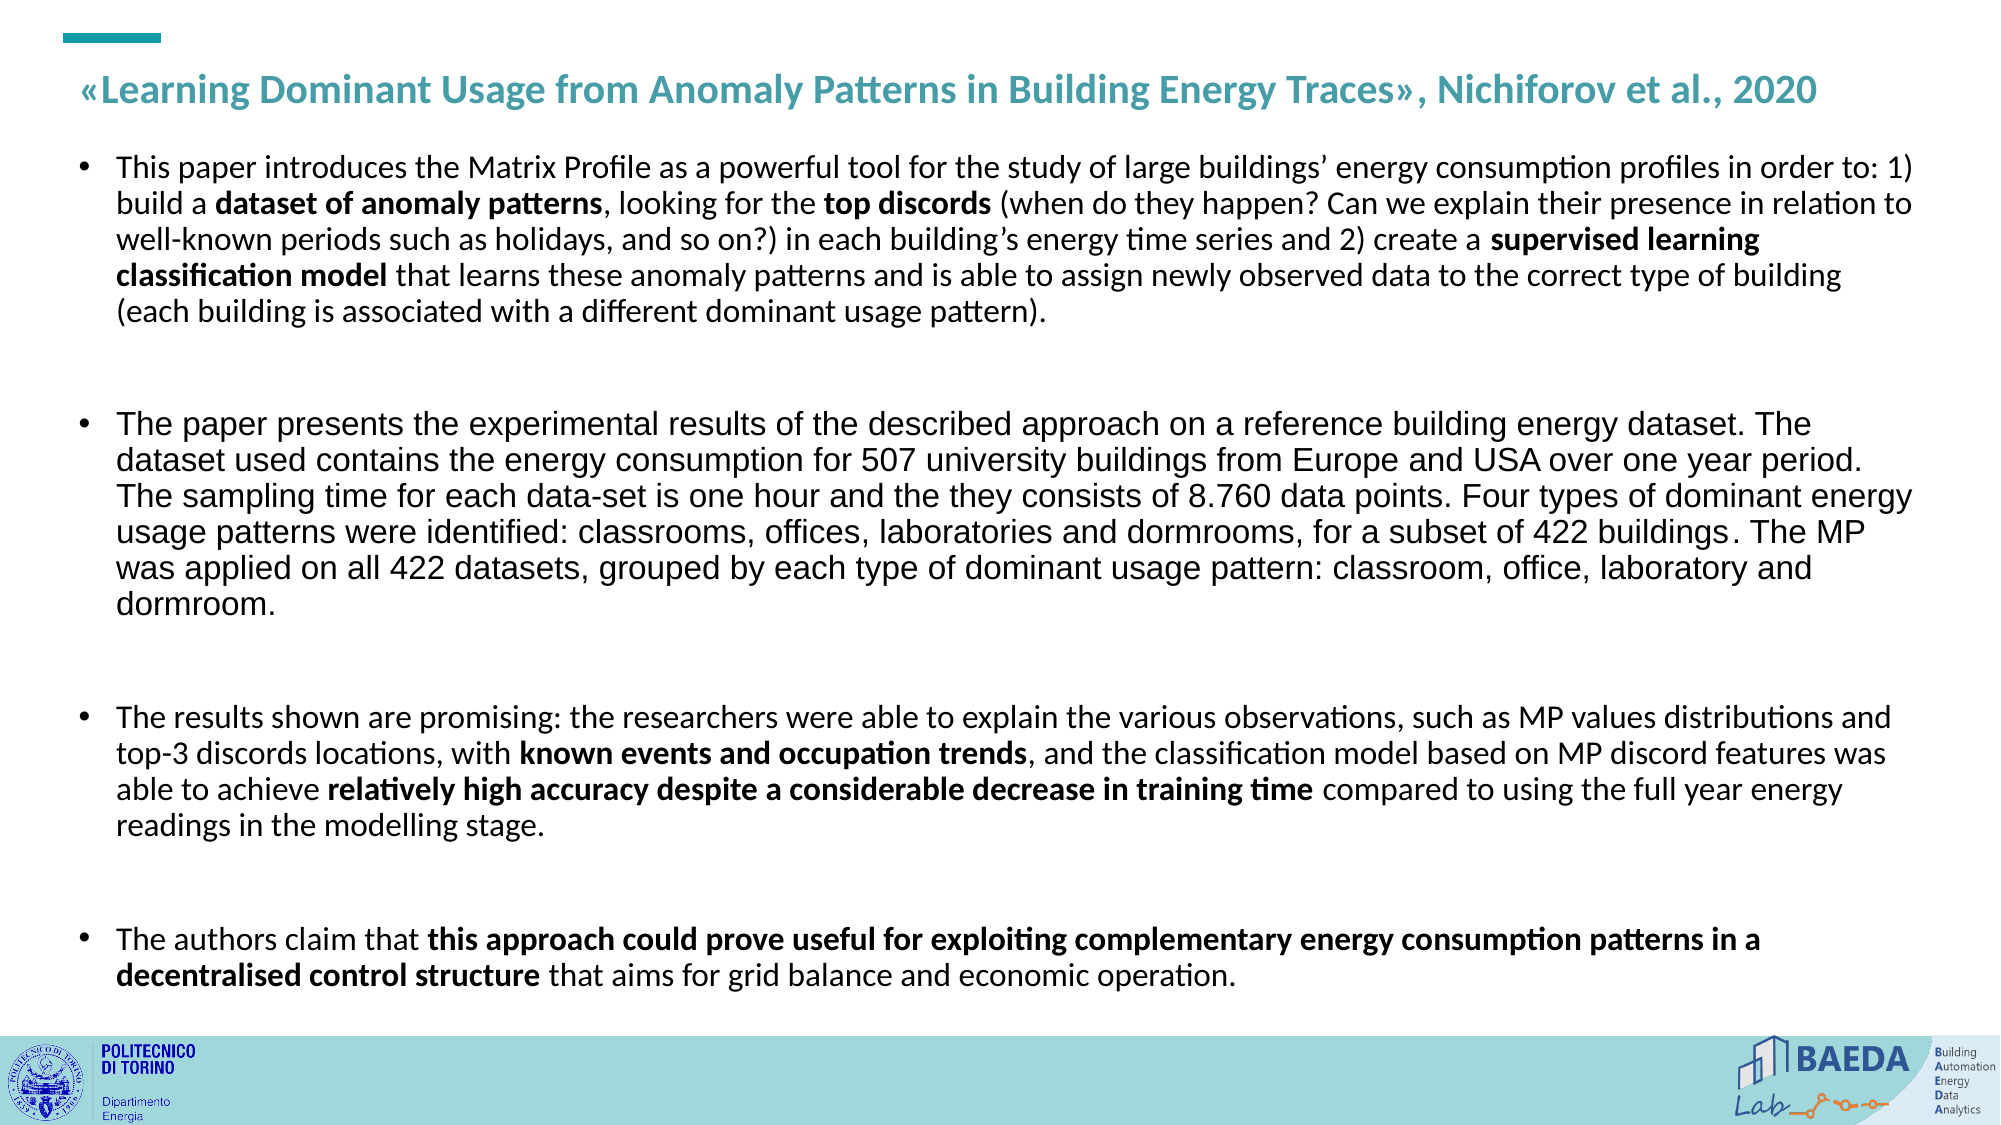

# «Learning Dominant Usage from Anomaly Patterns in Building Energy Traces», Nichiforov et al., 2020
This paper introduces the Matrix Profile as a powerful tool for the study of large buildings’ energy consumption profiles in order to: 1) build a dataset of anomaly patterns, looking for the top discords (when do they happen? Can we explain their presence in relation to well-known periods such as holidays, and so on?) in each building’s energy time series and 2) create a supervised learning classification model that learns these anomaly patterns and is able to assign newly observed data to the correct type of building (each building is associated with a different dominant usage pattern).

The paper presents the experimental results of the described approach on a reference building energy dataset. The dataset used contains the energy consumption for 507 university buildings from Europe and USA over one year period. The sampling time for each data-set is one hour and the they consists of 8.760 data points. Four types of dominant energy usage patterns were identified: classrooms, offices, laboratories and dormrooms, for a subset of 422 buildings. The MP was applied on all 422 datasets, grouped by each type of dominant usage pattern: classroom, office, laboratory and dormroom.

The results shown are promising: the researchers were able to explain the various observations, such as MP values distributions and top-3 discords locations, with known events and occupation trends, and the classification model based on MP discord features was able to achieve relatively high accuracy despite a considerable decrease in training time compared to using the full year energy readings in the modelling stage.

The authors claim that this approach could prove useful for exploiting complementary energy consumption patterns in a decentralised control structure that aims for grid balance and economic operation.